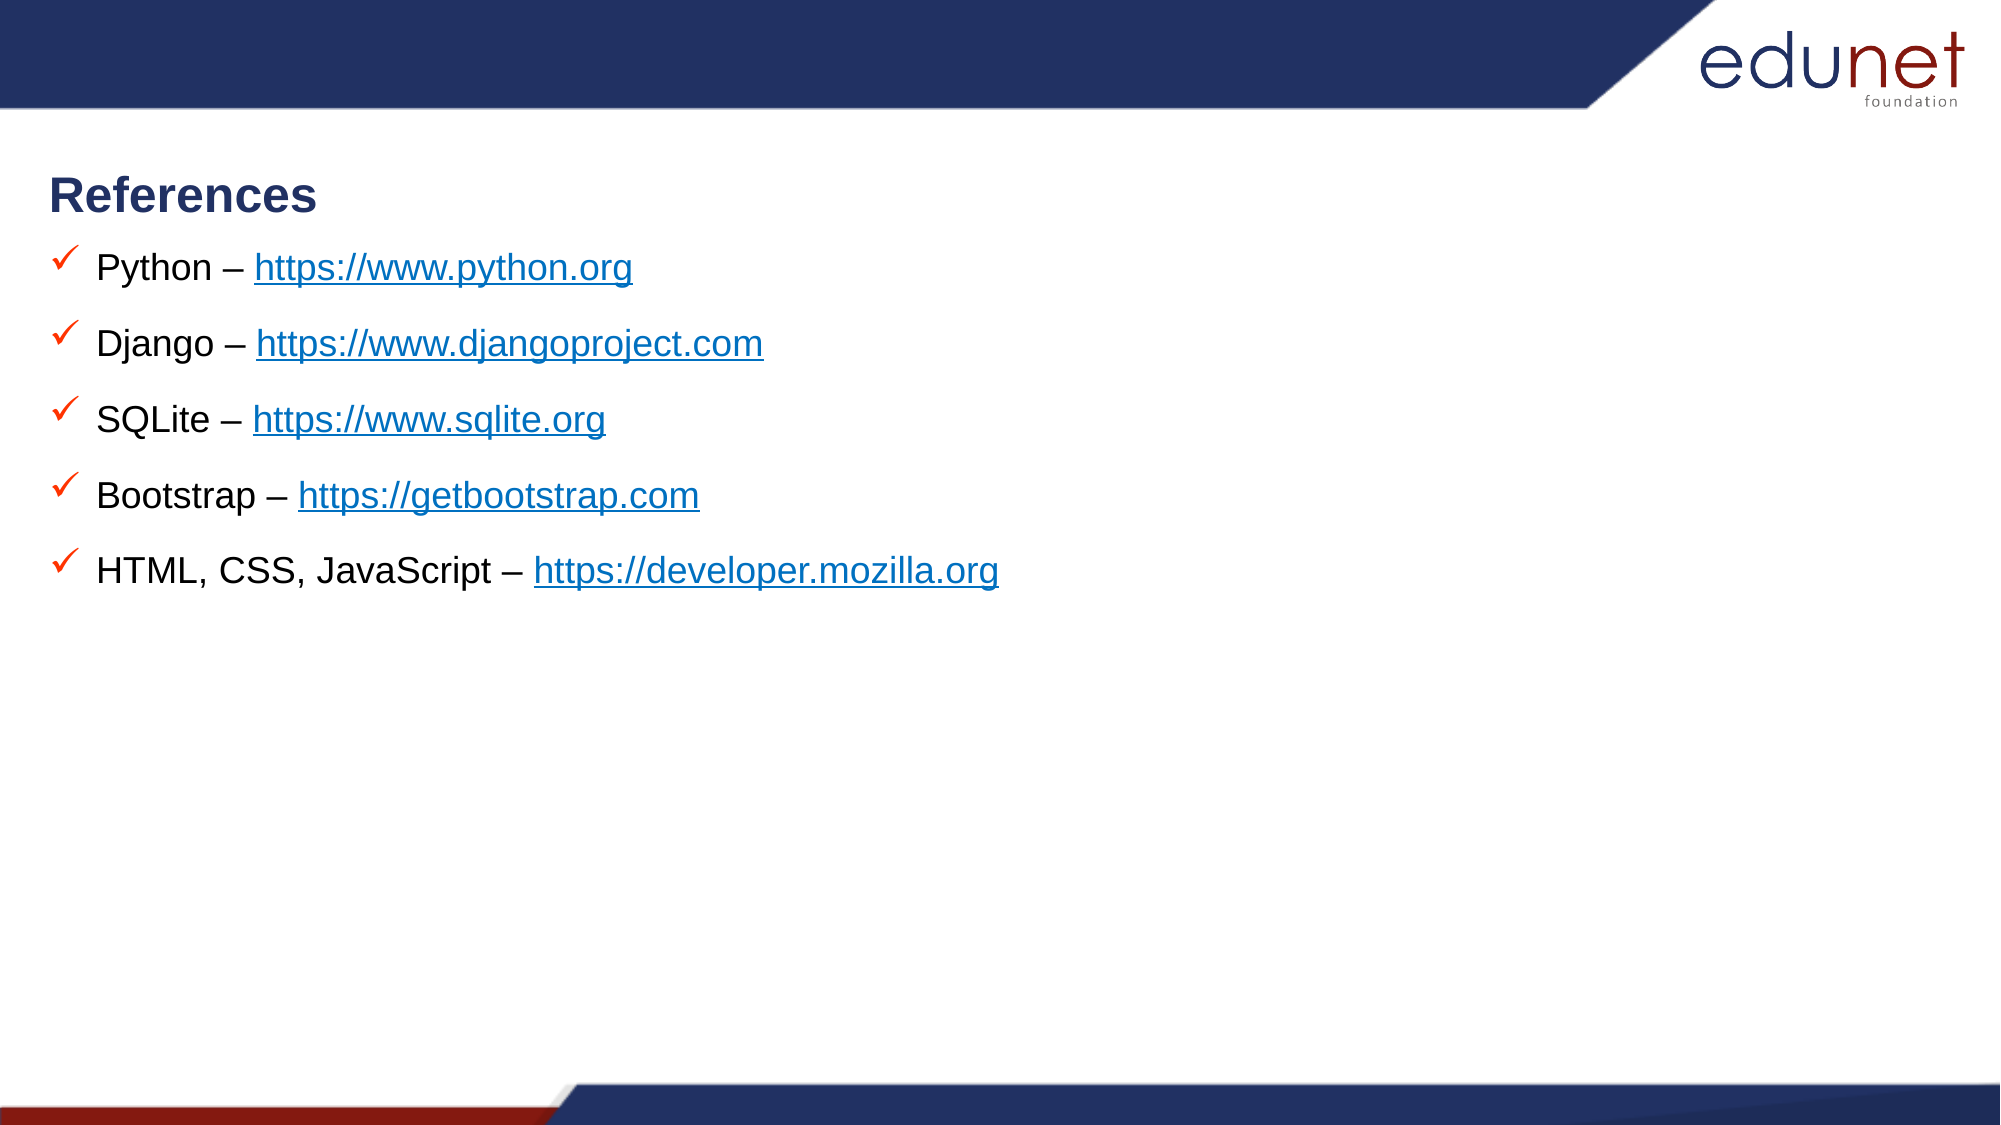

References

Python – https://www.python.org
Django – https://www.djangoproject.com
SQLite – https://www.sqlite.org
Bootstrap – https://getbootstrap.com
HTML, CSS, JavaScript – https://developer.mozilla.org